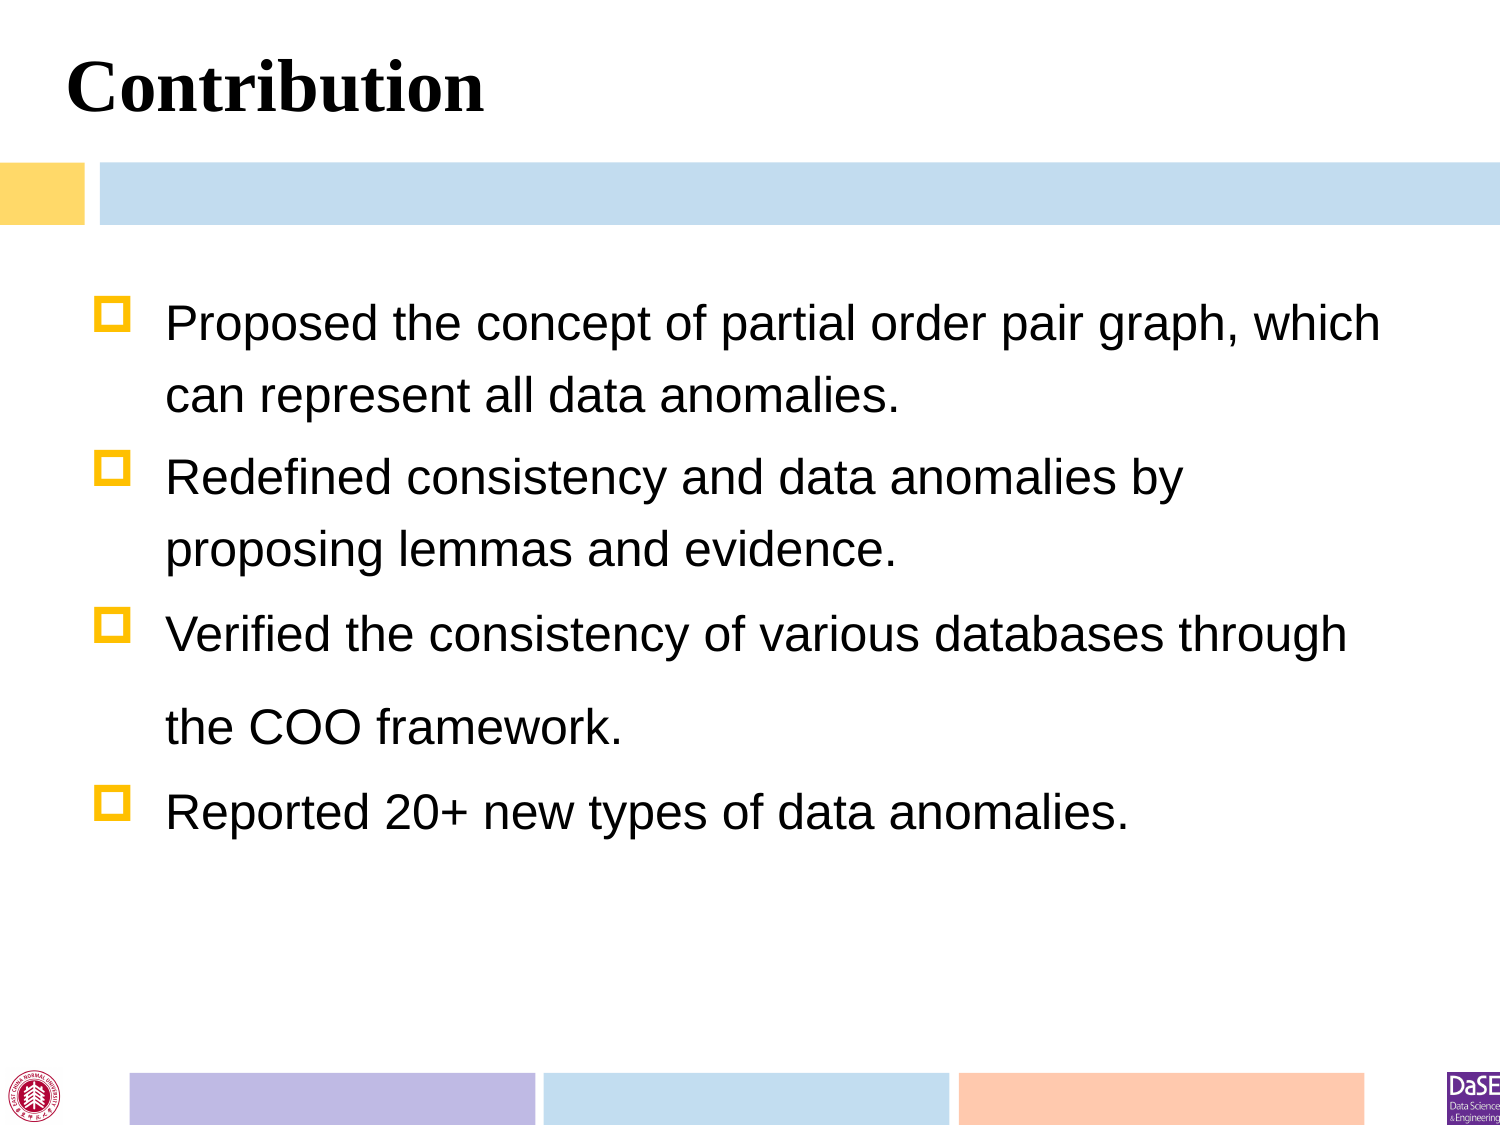

# Contribution
6
Proposed the concept of partial order pair graph, which can represent all data anomalies.
Redefined consistency and data anomalies by proposing lemmas and evidence.
Verified the consistency of various databases through the COO framework.
Reported 20+ new types of data anomalies.